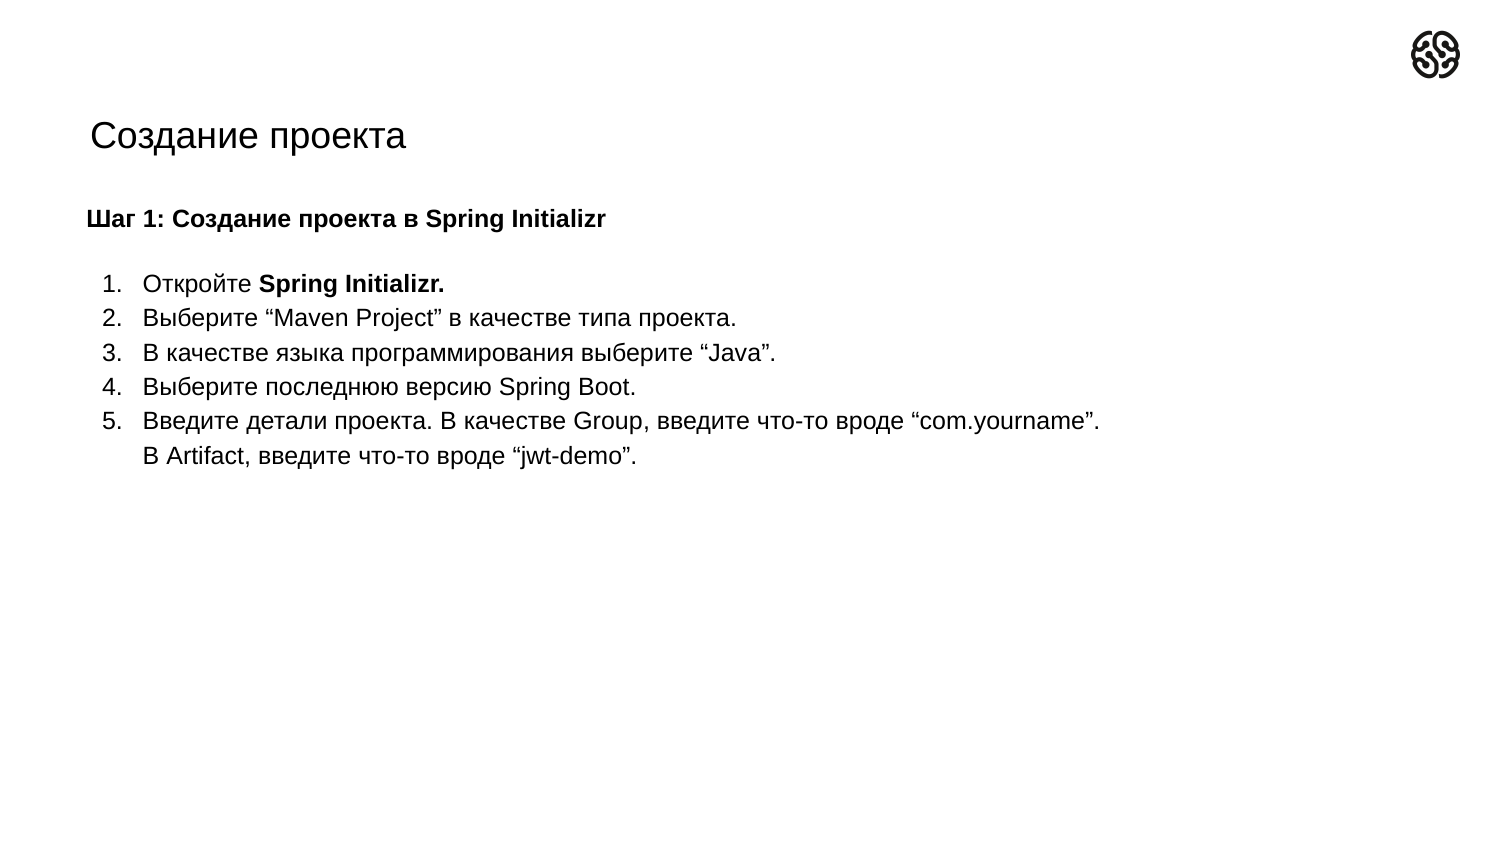

Создание проекта
Шаг 1: Создание проекта в Spring Initializr
Откройте Spring Initializr.
Выберите “Maven Project” в качестве типа проекта.
В качестве языка программирования выберите “Java”.
Выберите последнюю версию Spring Boot.
Введите детали проекта. В качестве Group, введите что-то вроде “com.yourname”.
В Artifact, введите что-то вроде “jwt-demo”.